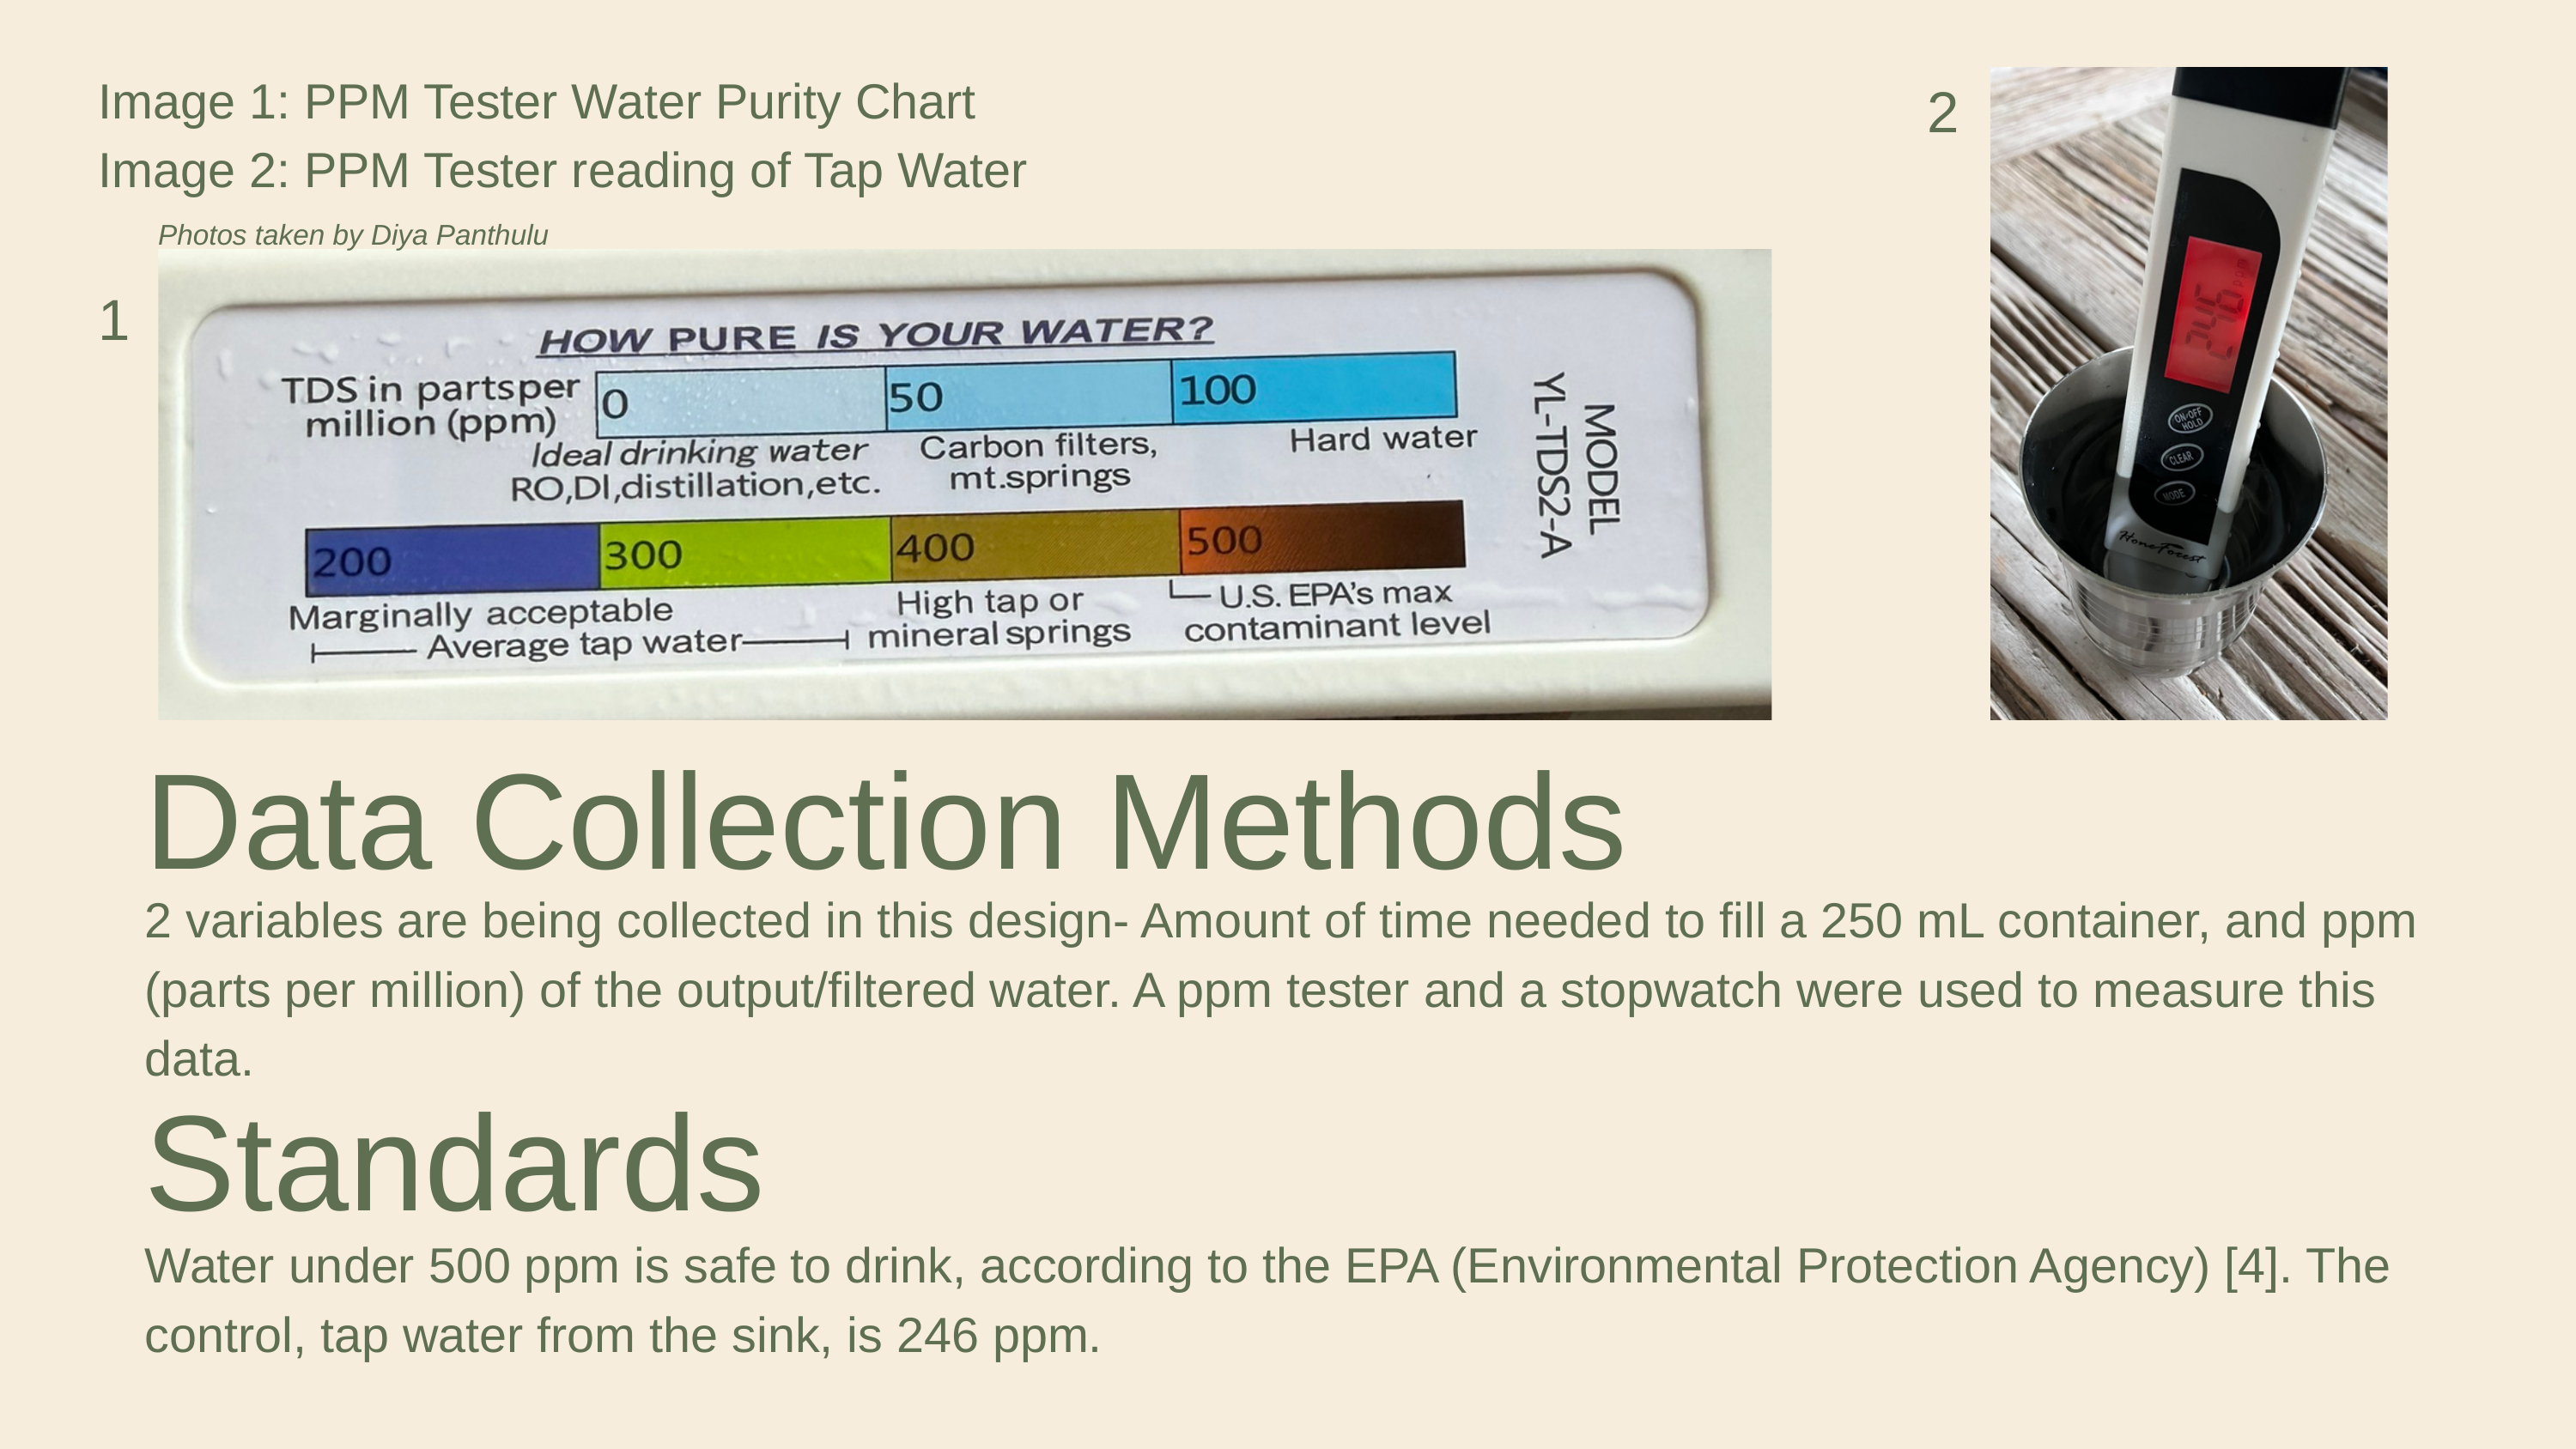

Image 1: PPM Tester Water Purity Chart
Image 2: PPM Tester reading of Tap Water
2

Photos taken by Diya Panthulu

1
Data Collection Methods
2 variables are being collected in this design- Amount of time needed to fill a 250 mL container, and ppm (parts per million) of the output/filtered water. A ppm tester and a stopwatch were used to measure this data.
Standards
Water under 500 ppm is safe to drink, according to the EPA (Environmental Protection Agency) [4]. The control, tap water from the sink, is 246 ppm.